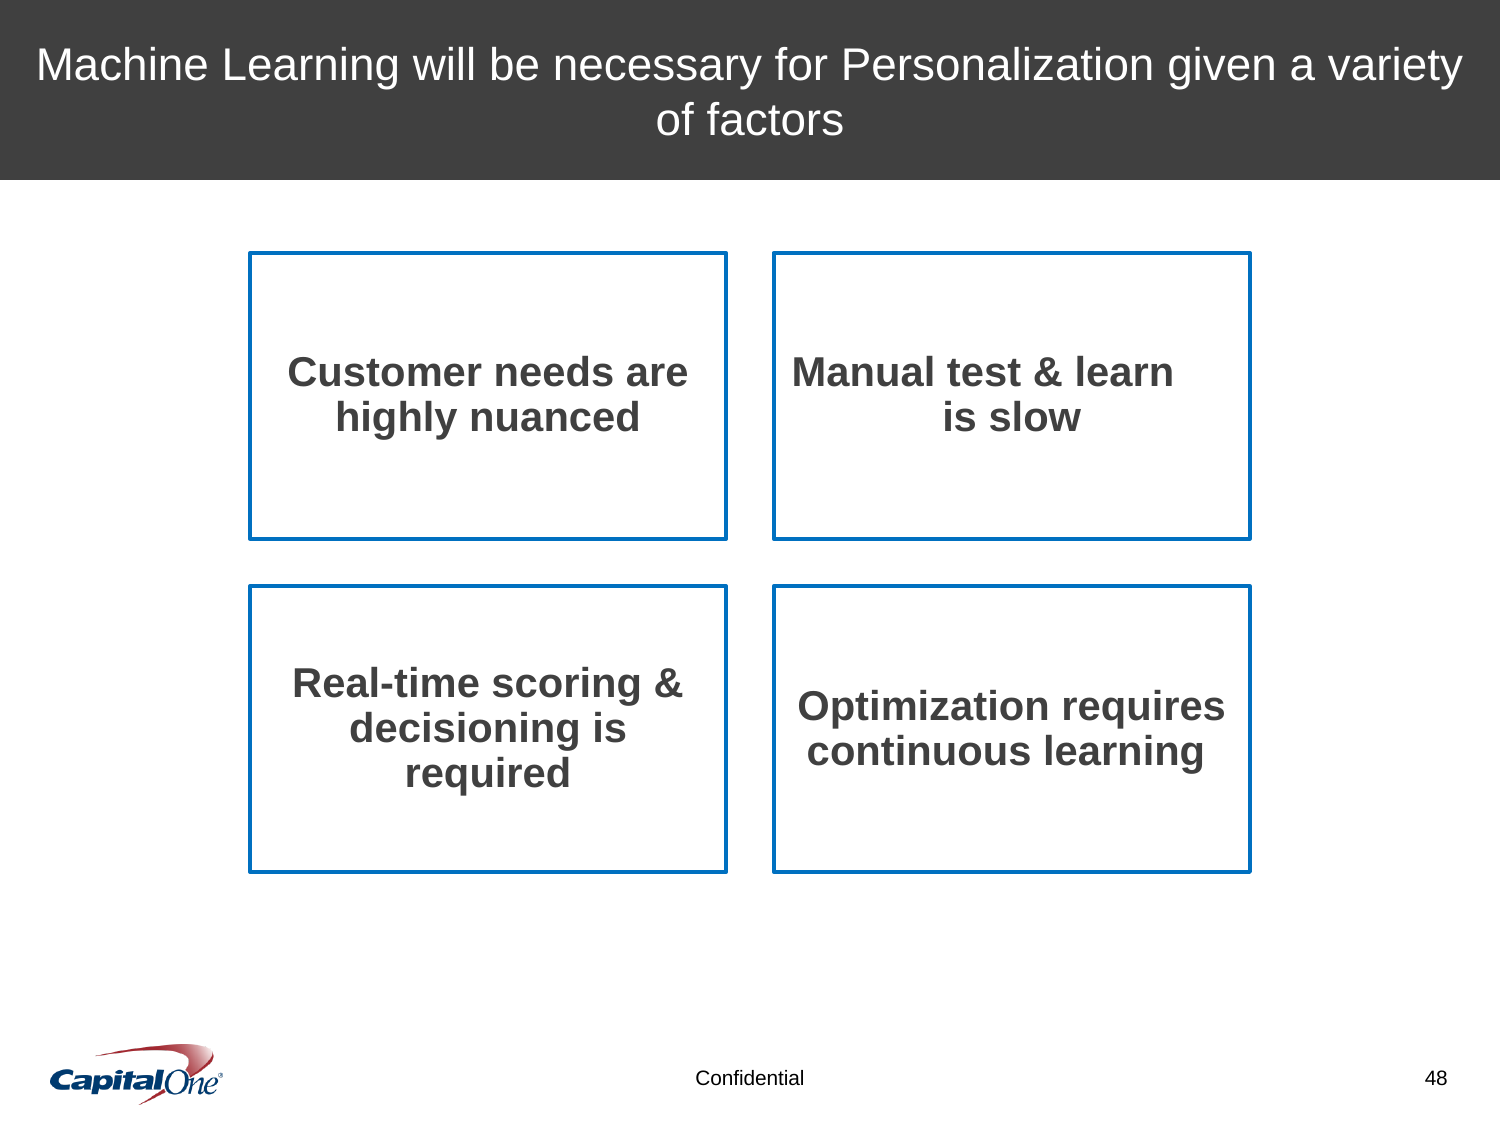

Machine Learning will be necessary for Personalization given a variety of factors
Customer needs are highly nuanced
Manual test & learn      is slow
Real-time scoring & decisioning is required
Optimization requires continuous learning